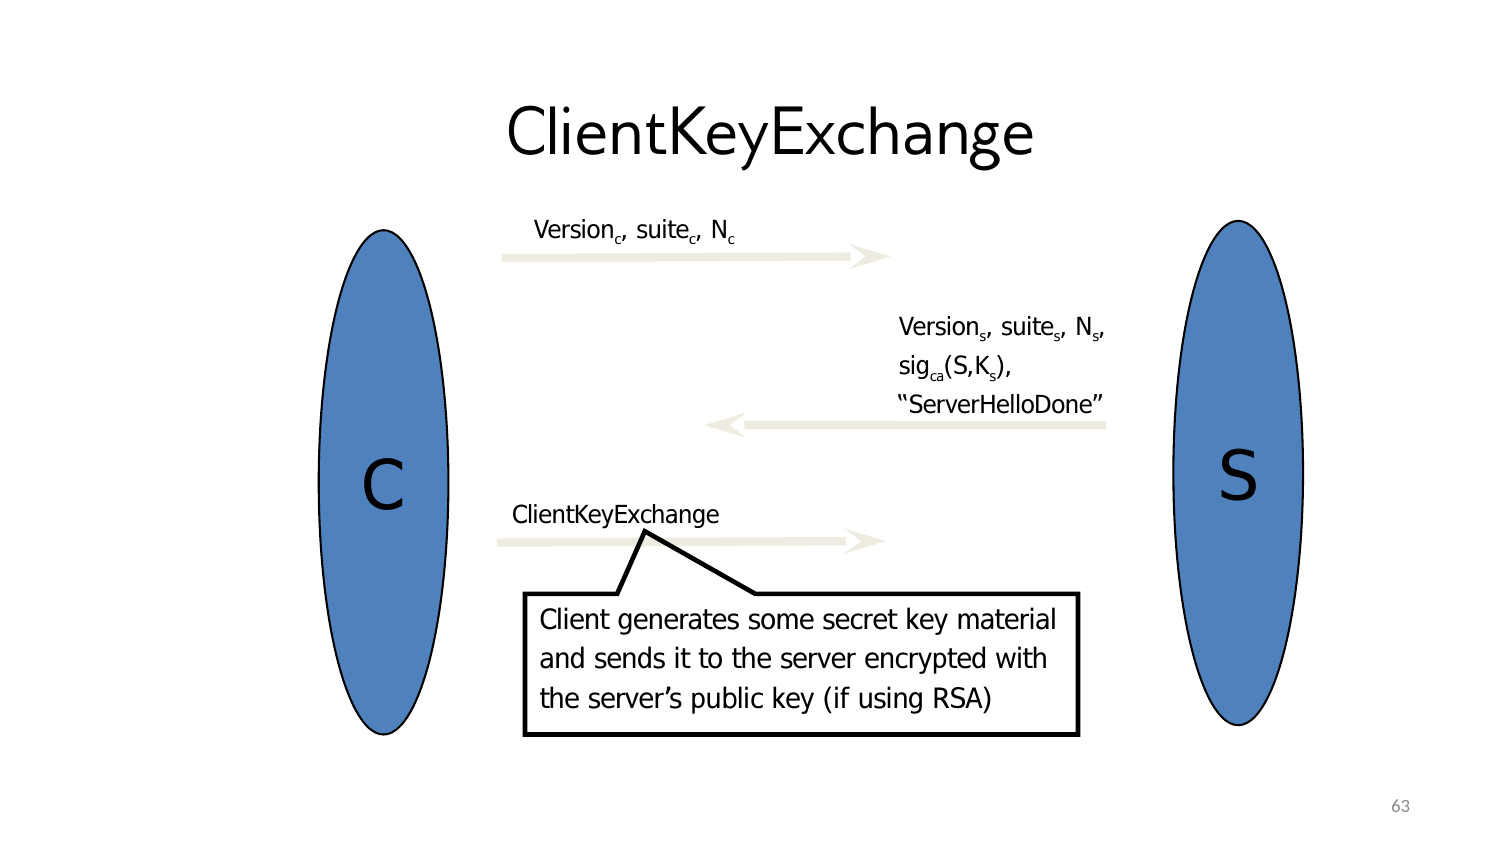

# ClientKeyExchange
Versionc, suitec, Nc
S
C

Versions, suites, Ns,
sigca(S,Ks),
“ServerHelloDone”

ClientKeyExchange

Client generates some secret key material
and sends it to the server encrypted with
the server’s public key (if using RSA)
63